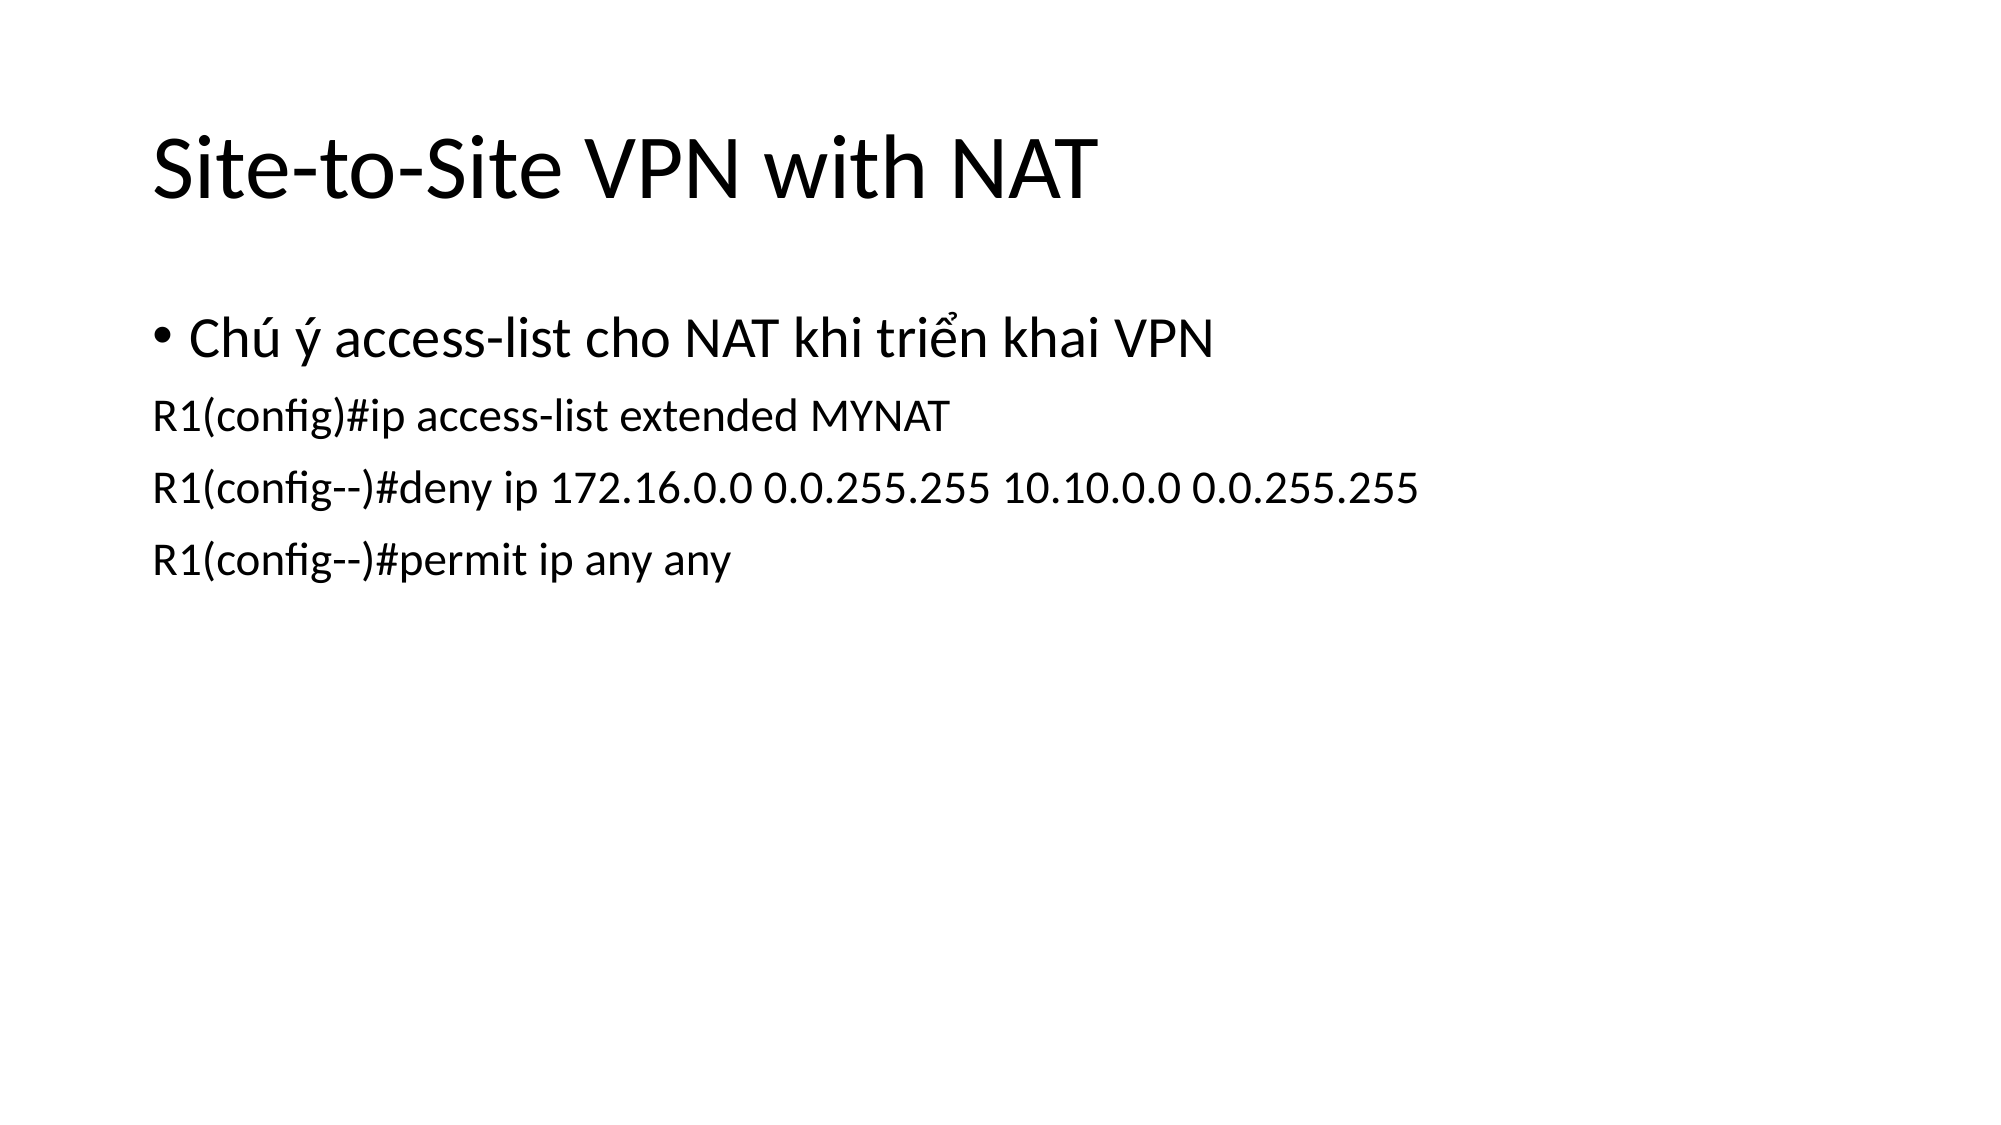

# Site-to-Site VPN with NAT
Chú ý access-list cho NAT khi triển khai VPN
R1(config)#ip access-list extended MYNAT
R1(config--)#deny ip 172.16.0.0 0.0.255.255 10.10.0.0 0.0.255.255
R1(config--)#permit ip any any